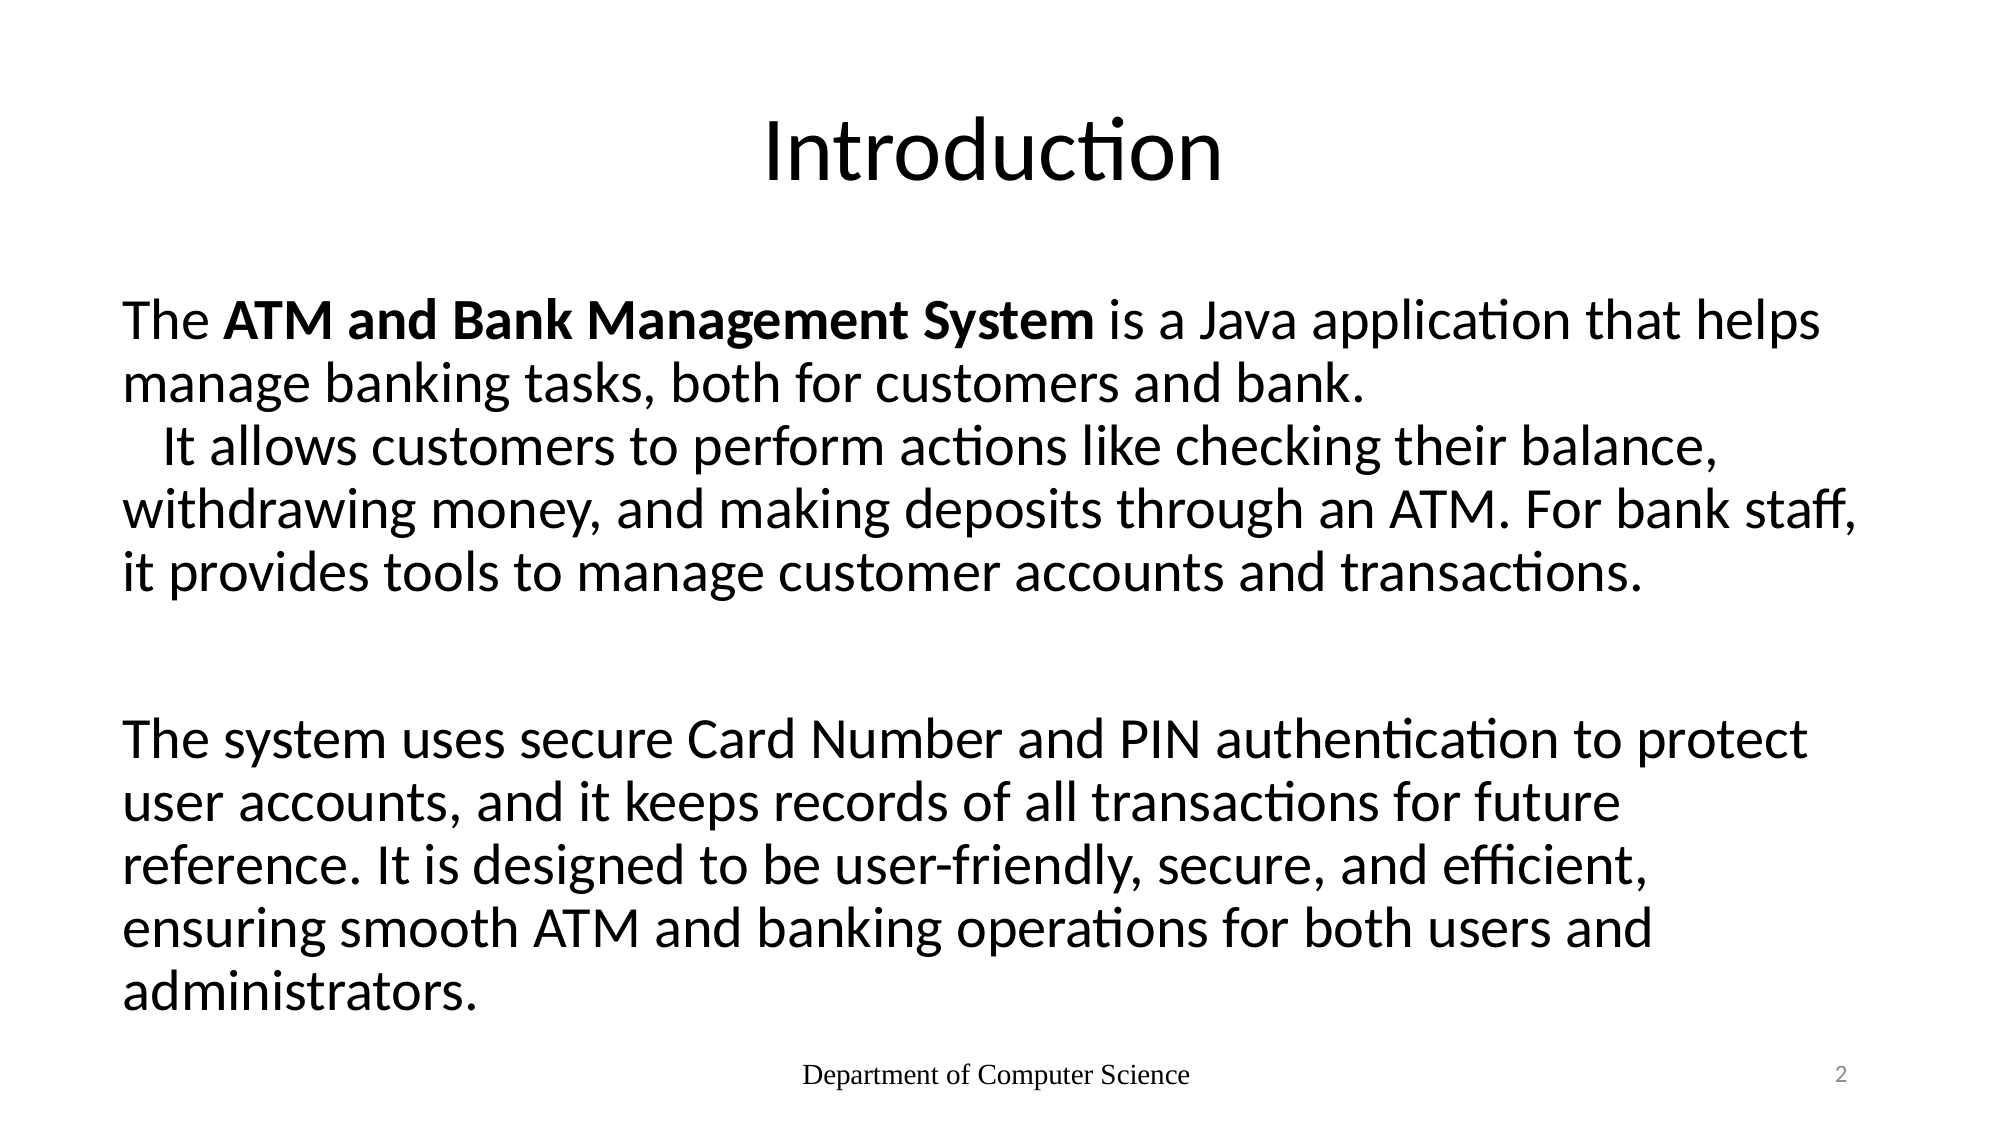

# Introduction

The ATM and Bank Management System is a Java application that helps manage banking tasks, both for customers and bank.                                         It allows customers to perform actions like checking their balance, withdrawing money, and making deposits through an ATM. For bank staff, it provides tools to manage customer accounts and transactions.

The system uses secure Card Number and PIN authentication to protect user accounts, and it keeps records of all transactions for future reference. It is designed to be user-friendly, secure, and efficient, ensuring smooth ATM and banking operations for both users and administrators.
Department of Computer Science
2